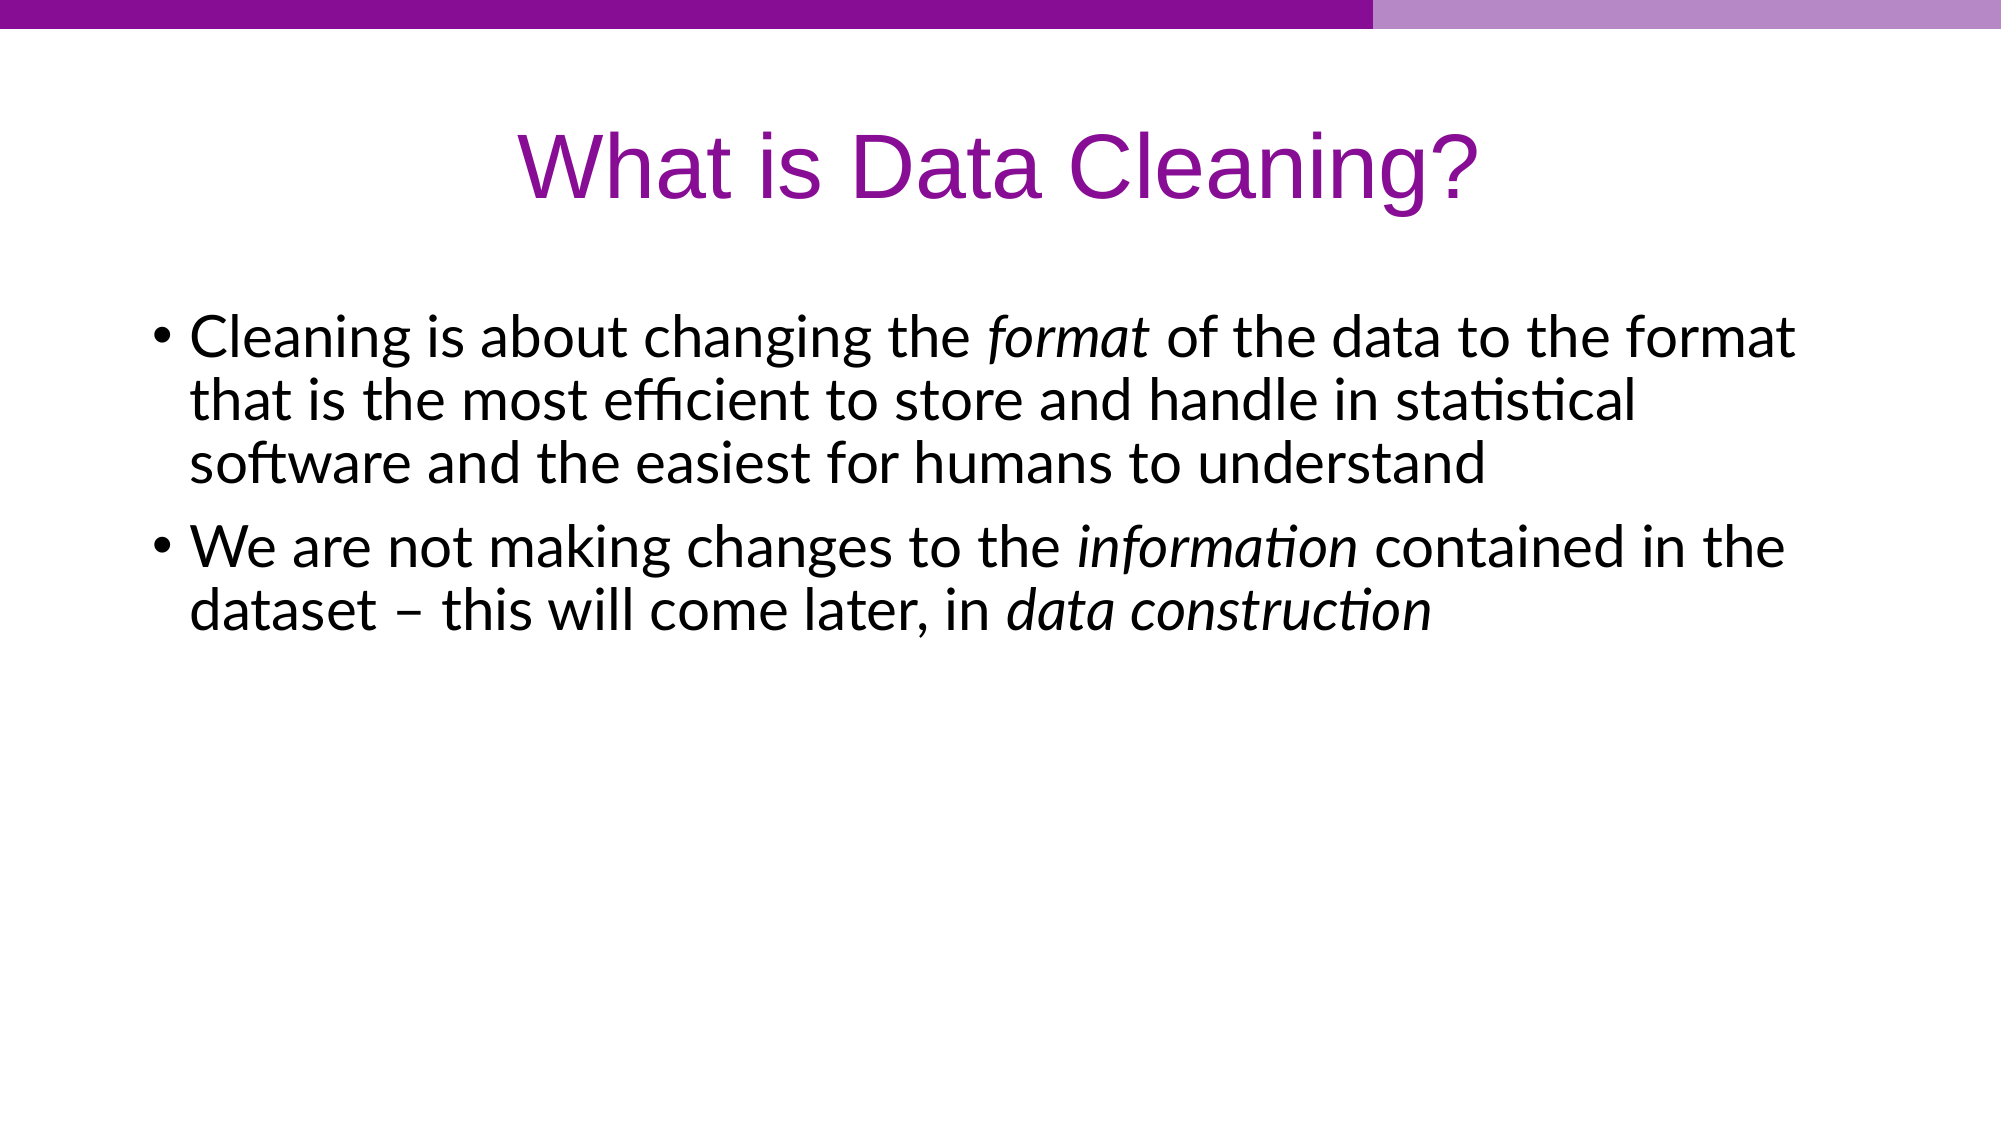

# What is Data Cleaning?
Cleaning is about changing the format of the data to the format that is the most efficient to store and handle in statistical software and the easiest for humans to understand
We are not making changes to the information contained in the dataset – this will come later, in data construction